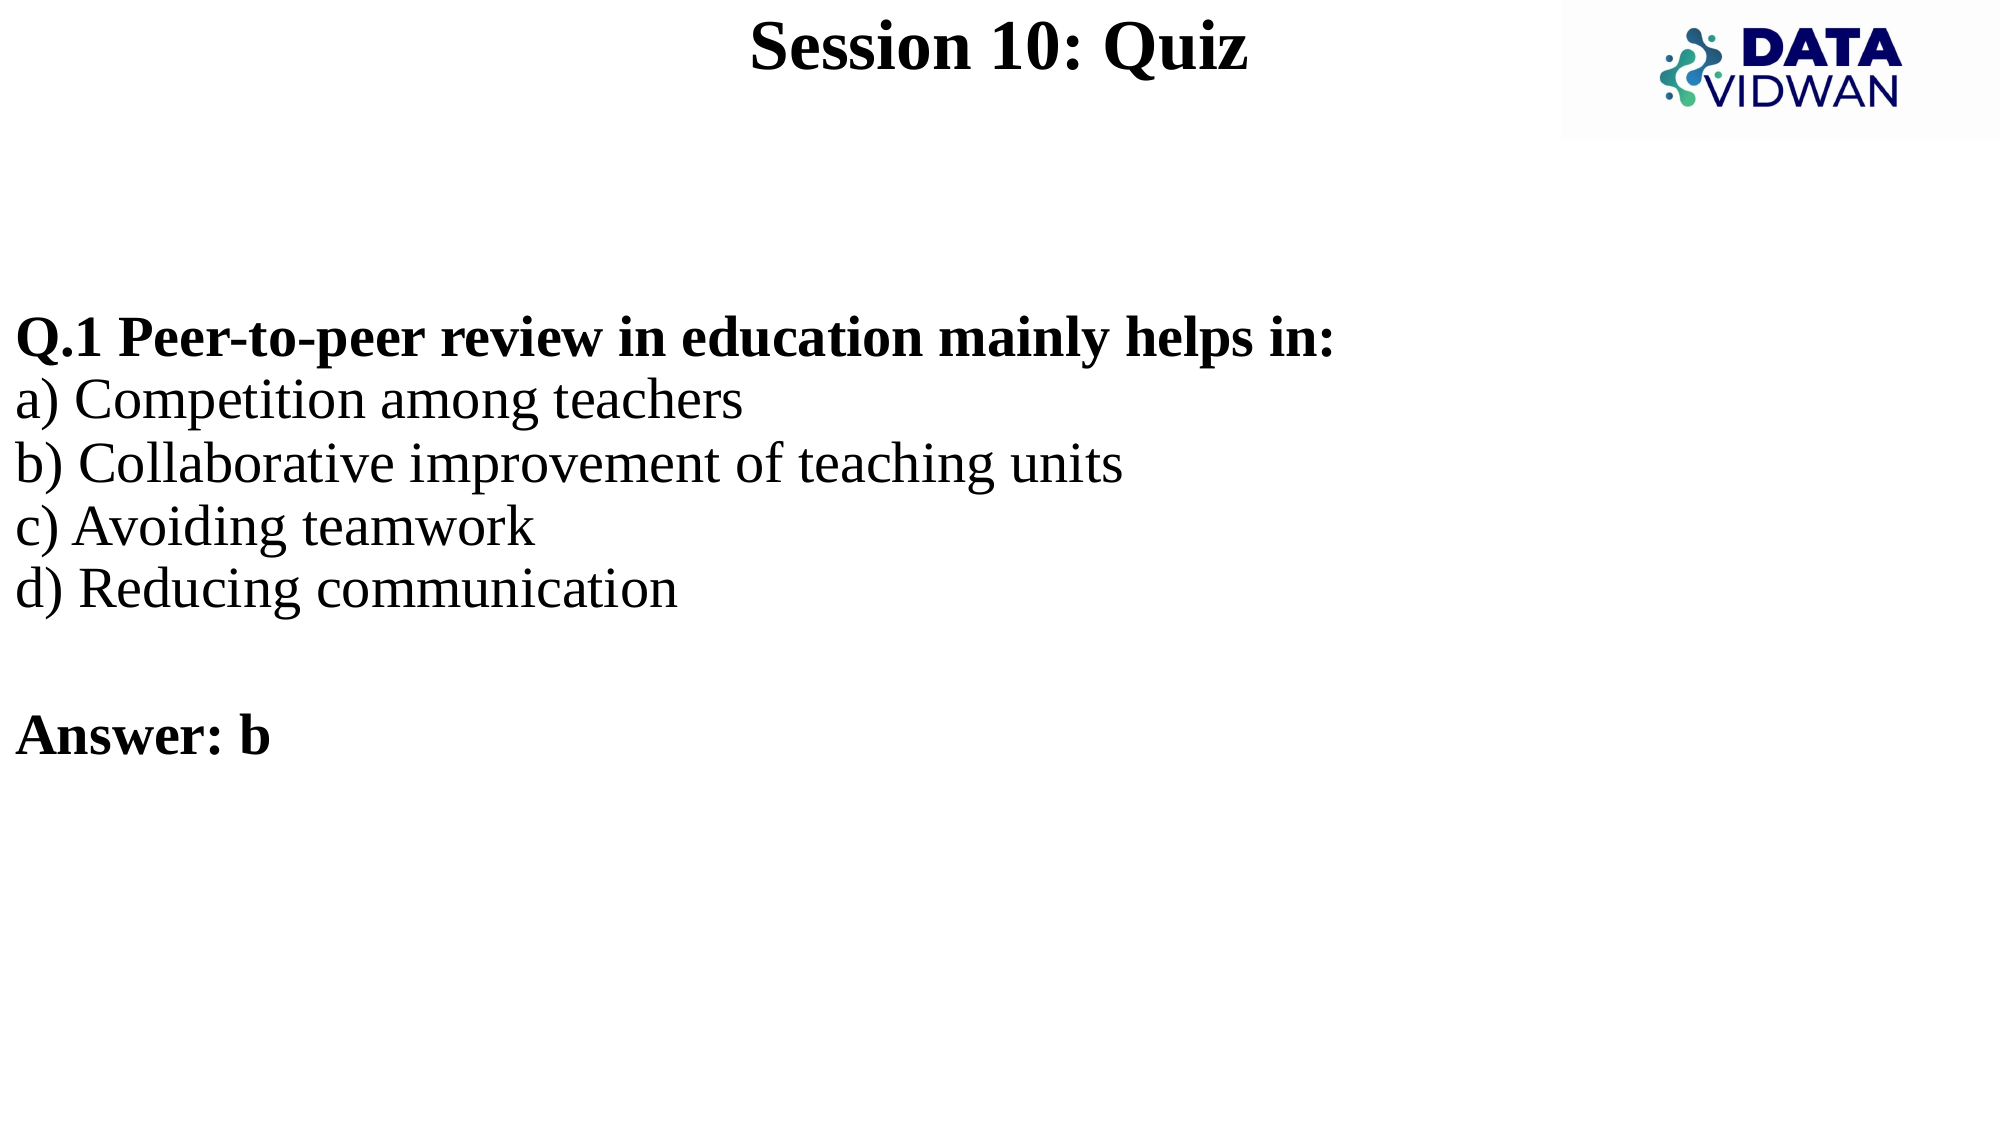

# Session 10: Quiz

Q.1 Peer-to-peer review in education mainly helps in:
a) Competition among teachers
b) Collaborative improvement of teaching units
c) Avoiding teamwork
d) Reducing communication
Answer: b